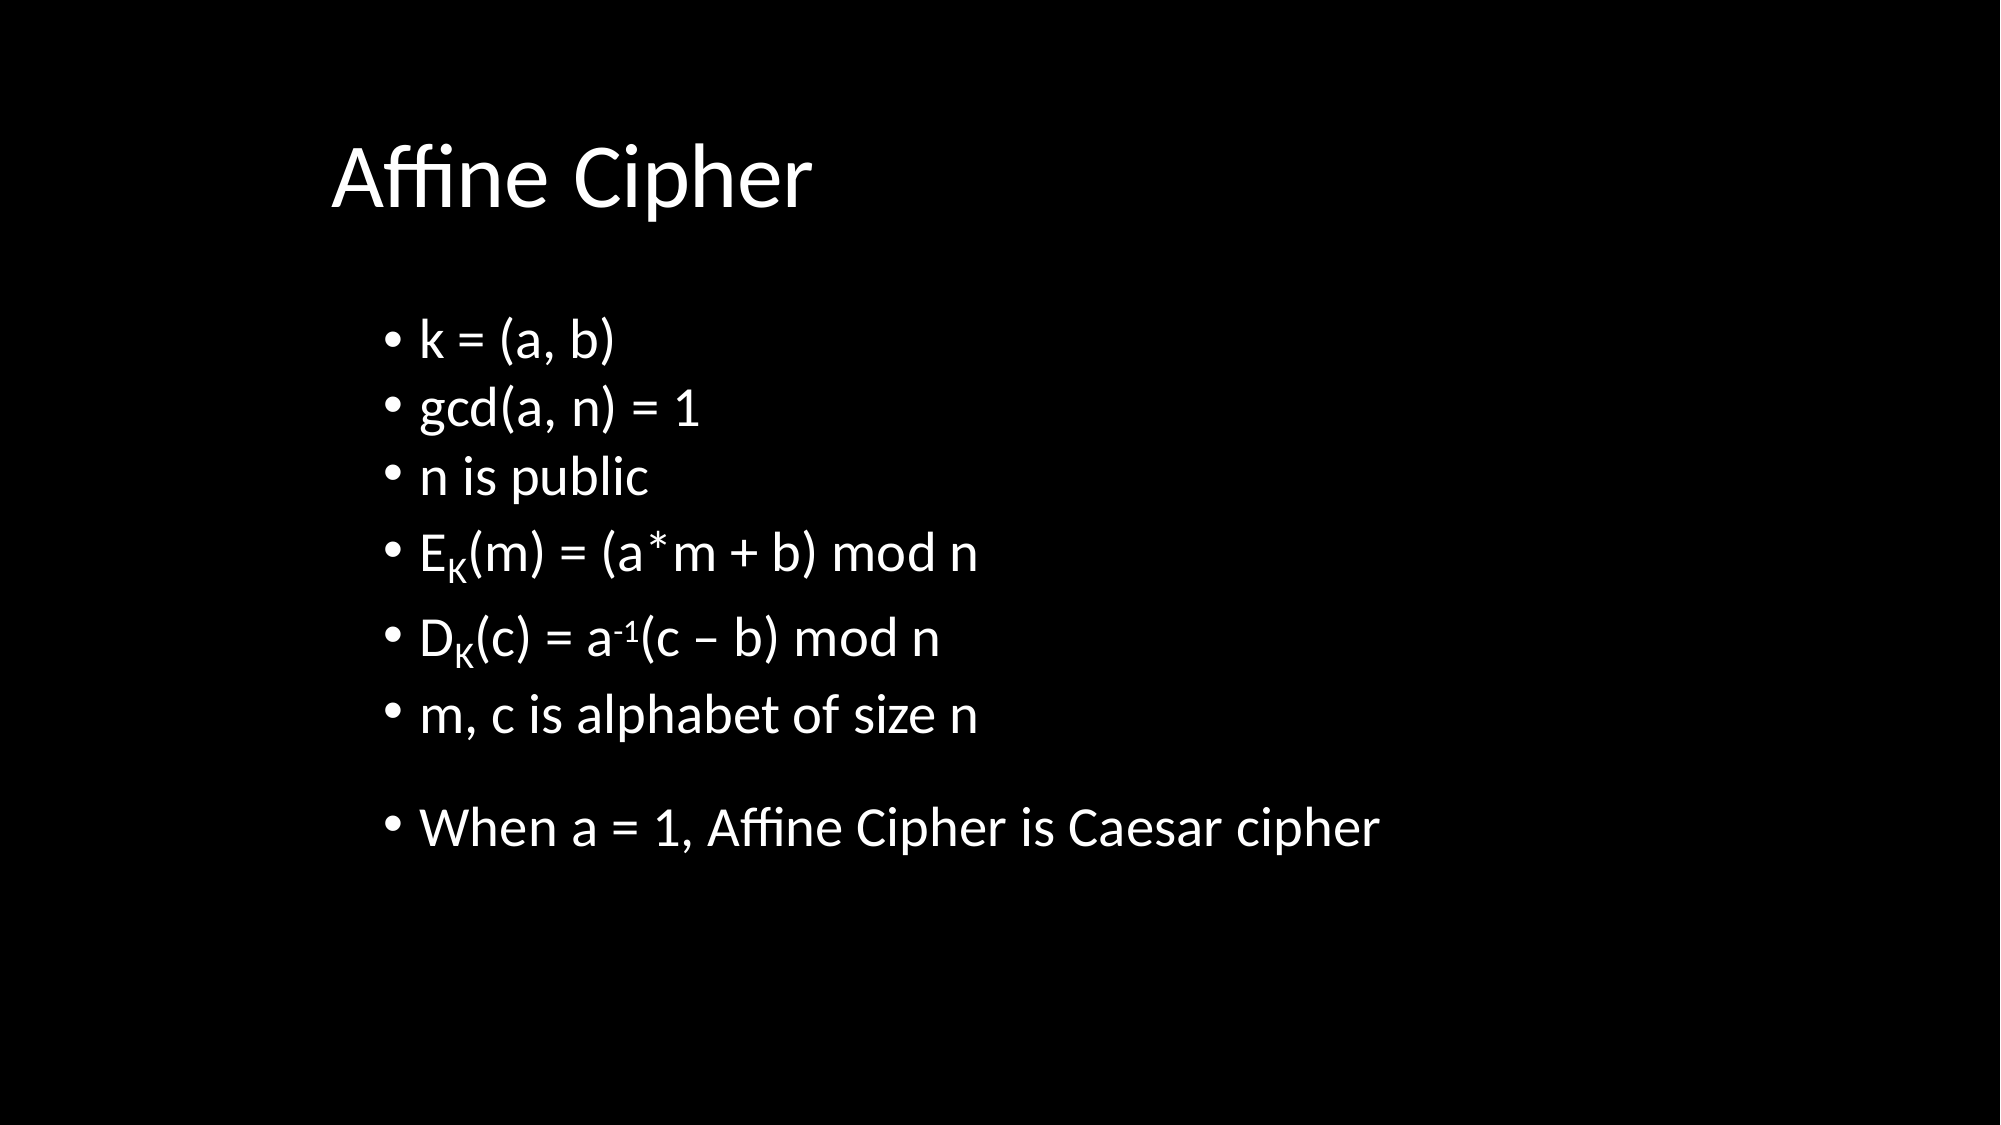

Affine Cipher
• k = (a, b)
gcd(a, n) = 1
n is public
EK(m) = (a*m + b) mod n
DK(c) = a-1(c – b) mod n
m, c is alphabet of size n

When a = 1, Affine Cipher is Caesar cipher